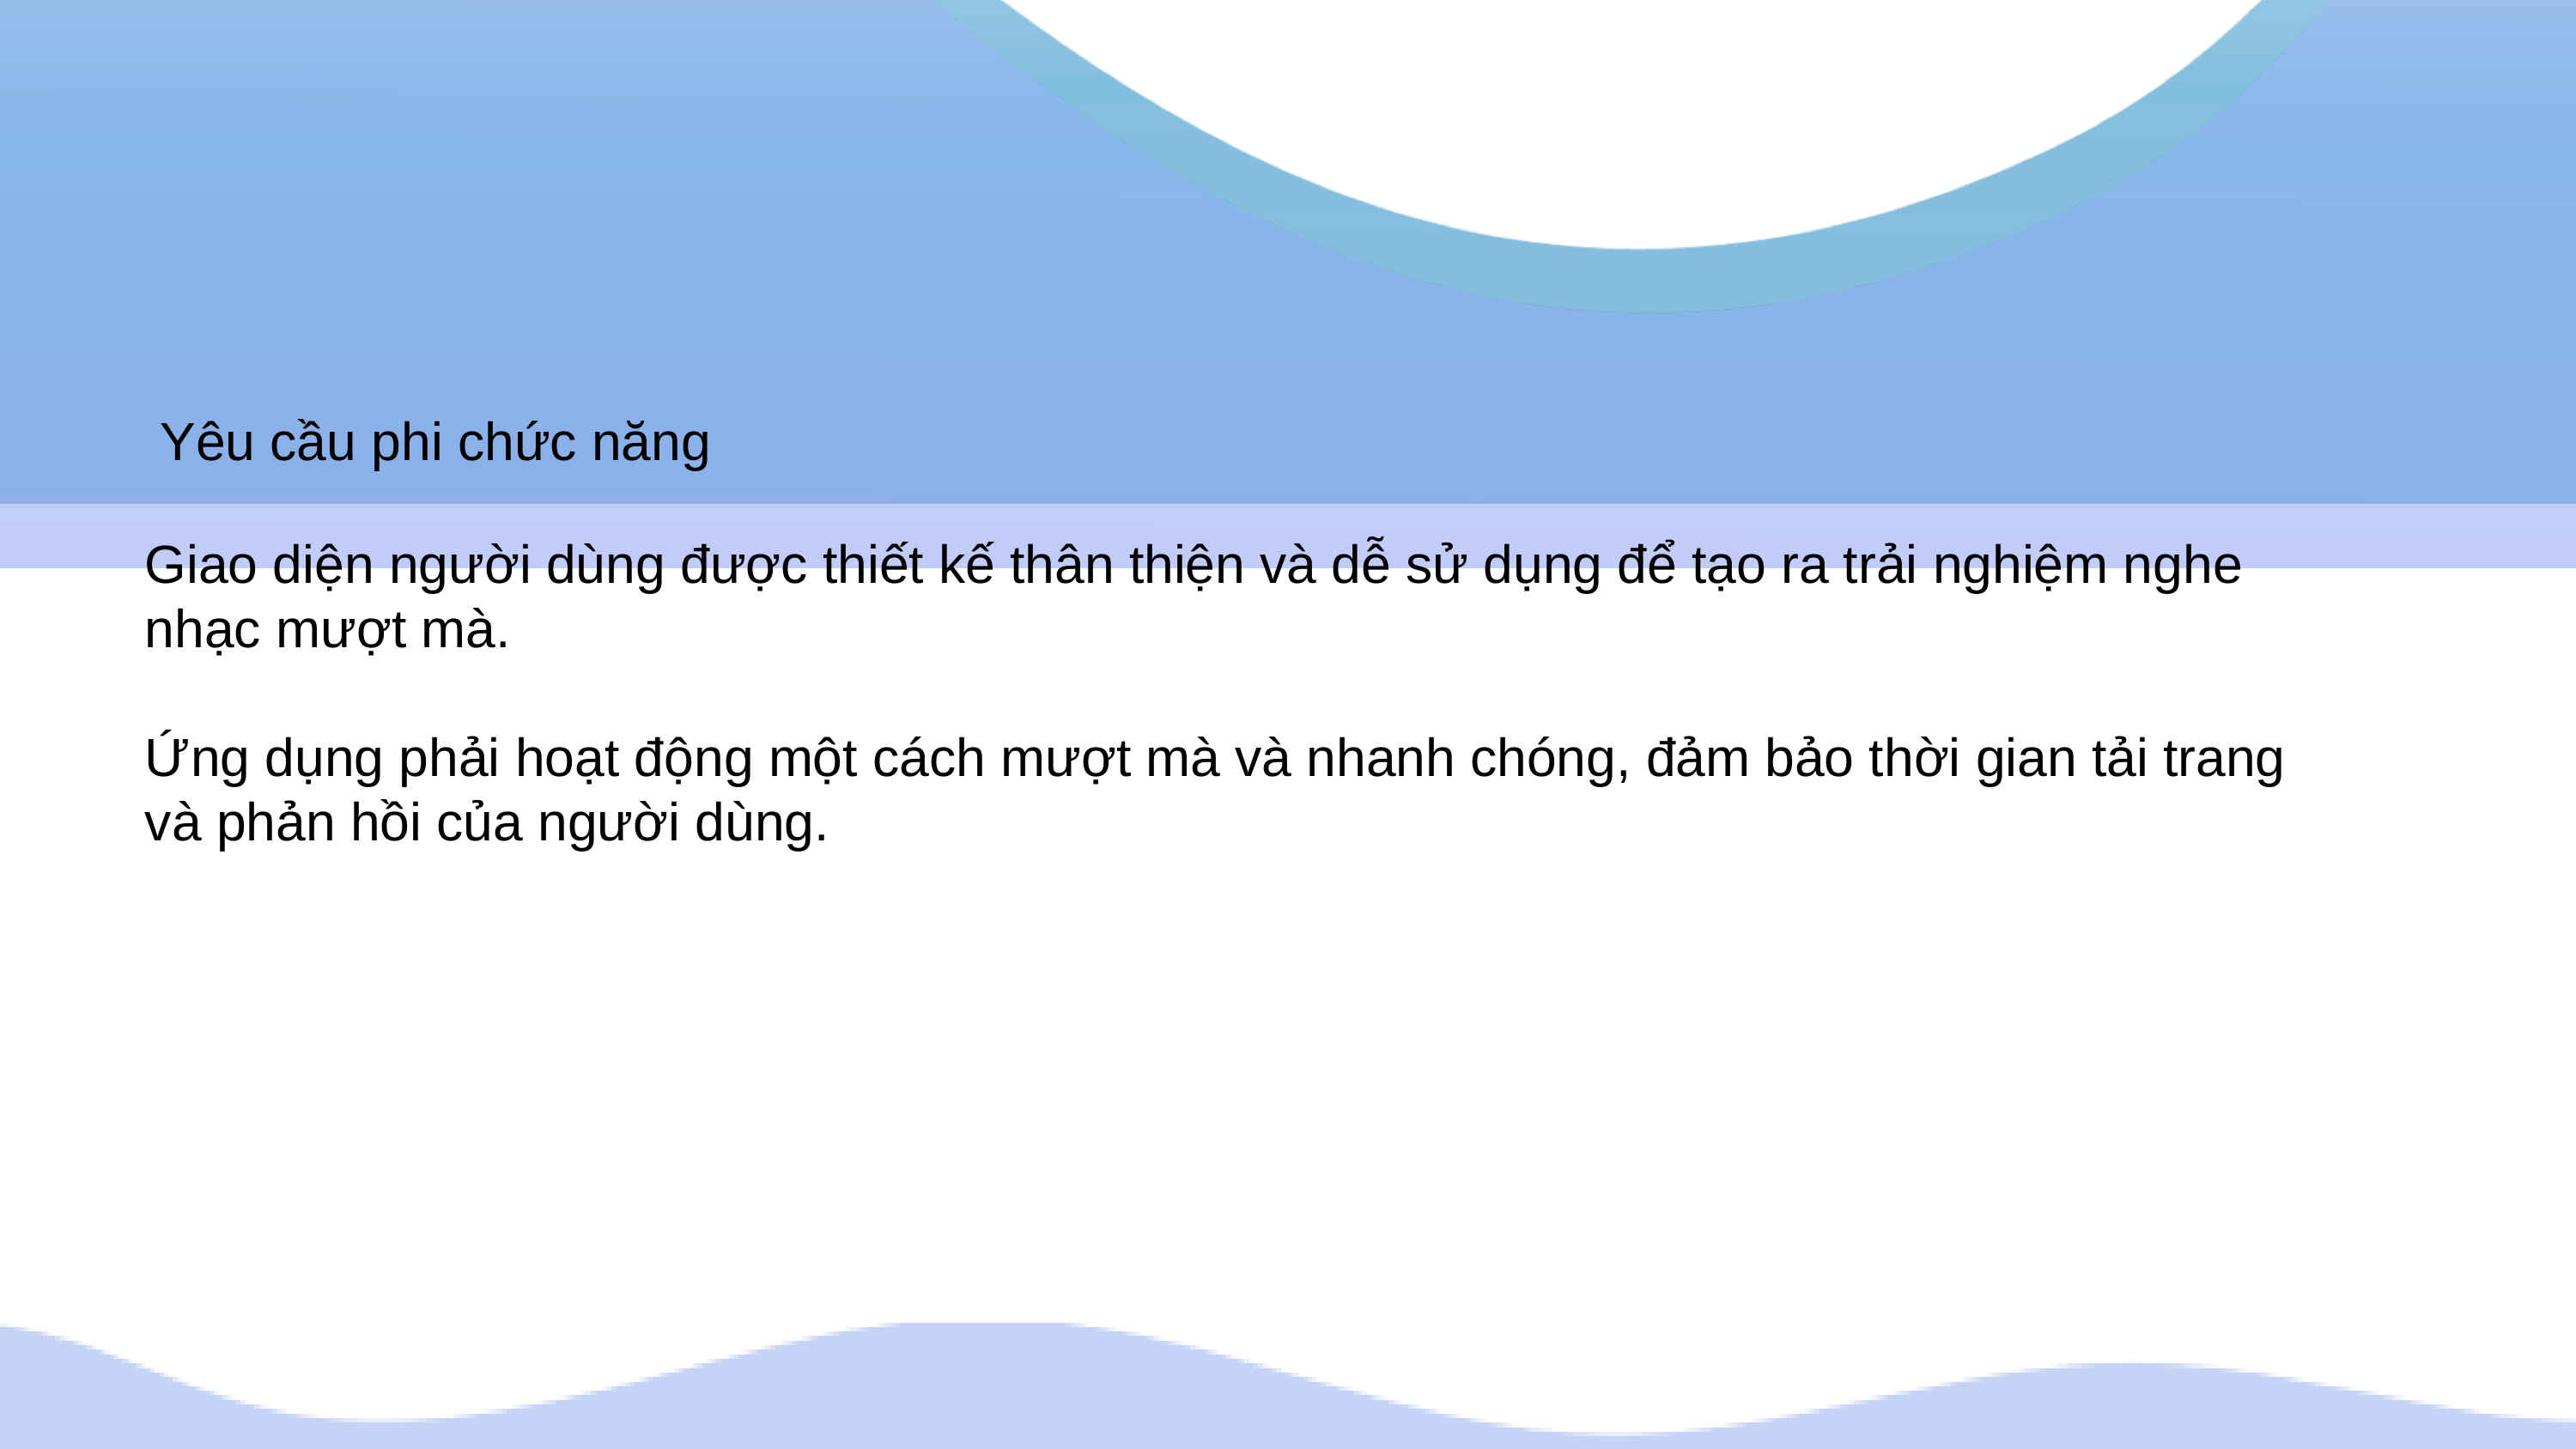

Yêu cầu phi chức năng
Giao diện người dùng được thiết kế thân thiện và dễ sử dụng để tạo ra trải nghiệm nghe nhạc mượt mà.

Ứng dụng phải hoạt động một cách mượt mà và nhanh chóng, đảm bảo thời gian tải trang và phản hồi của người dùng.